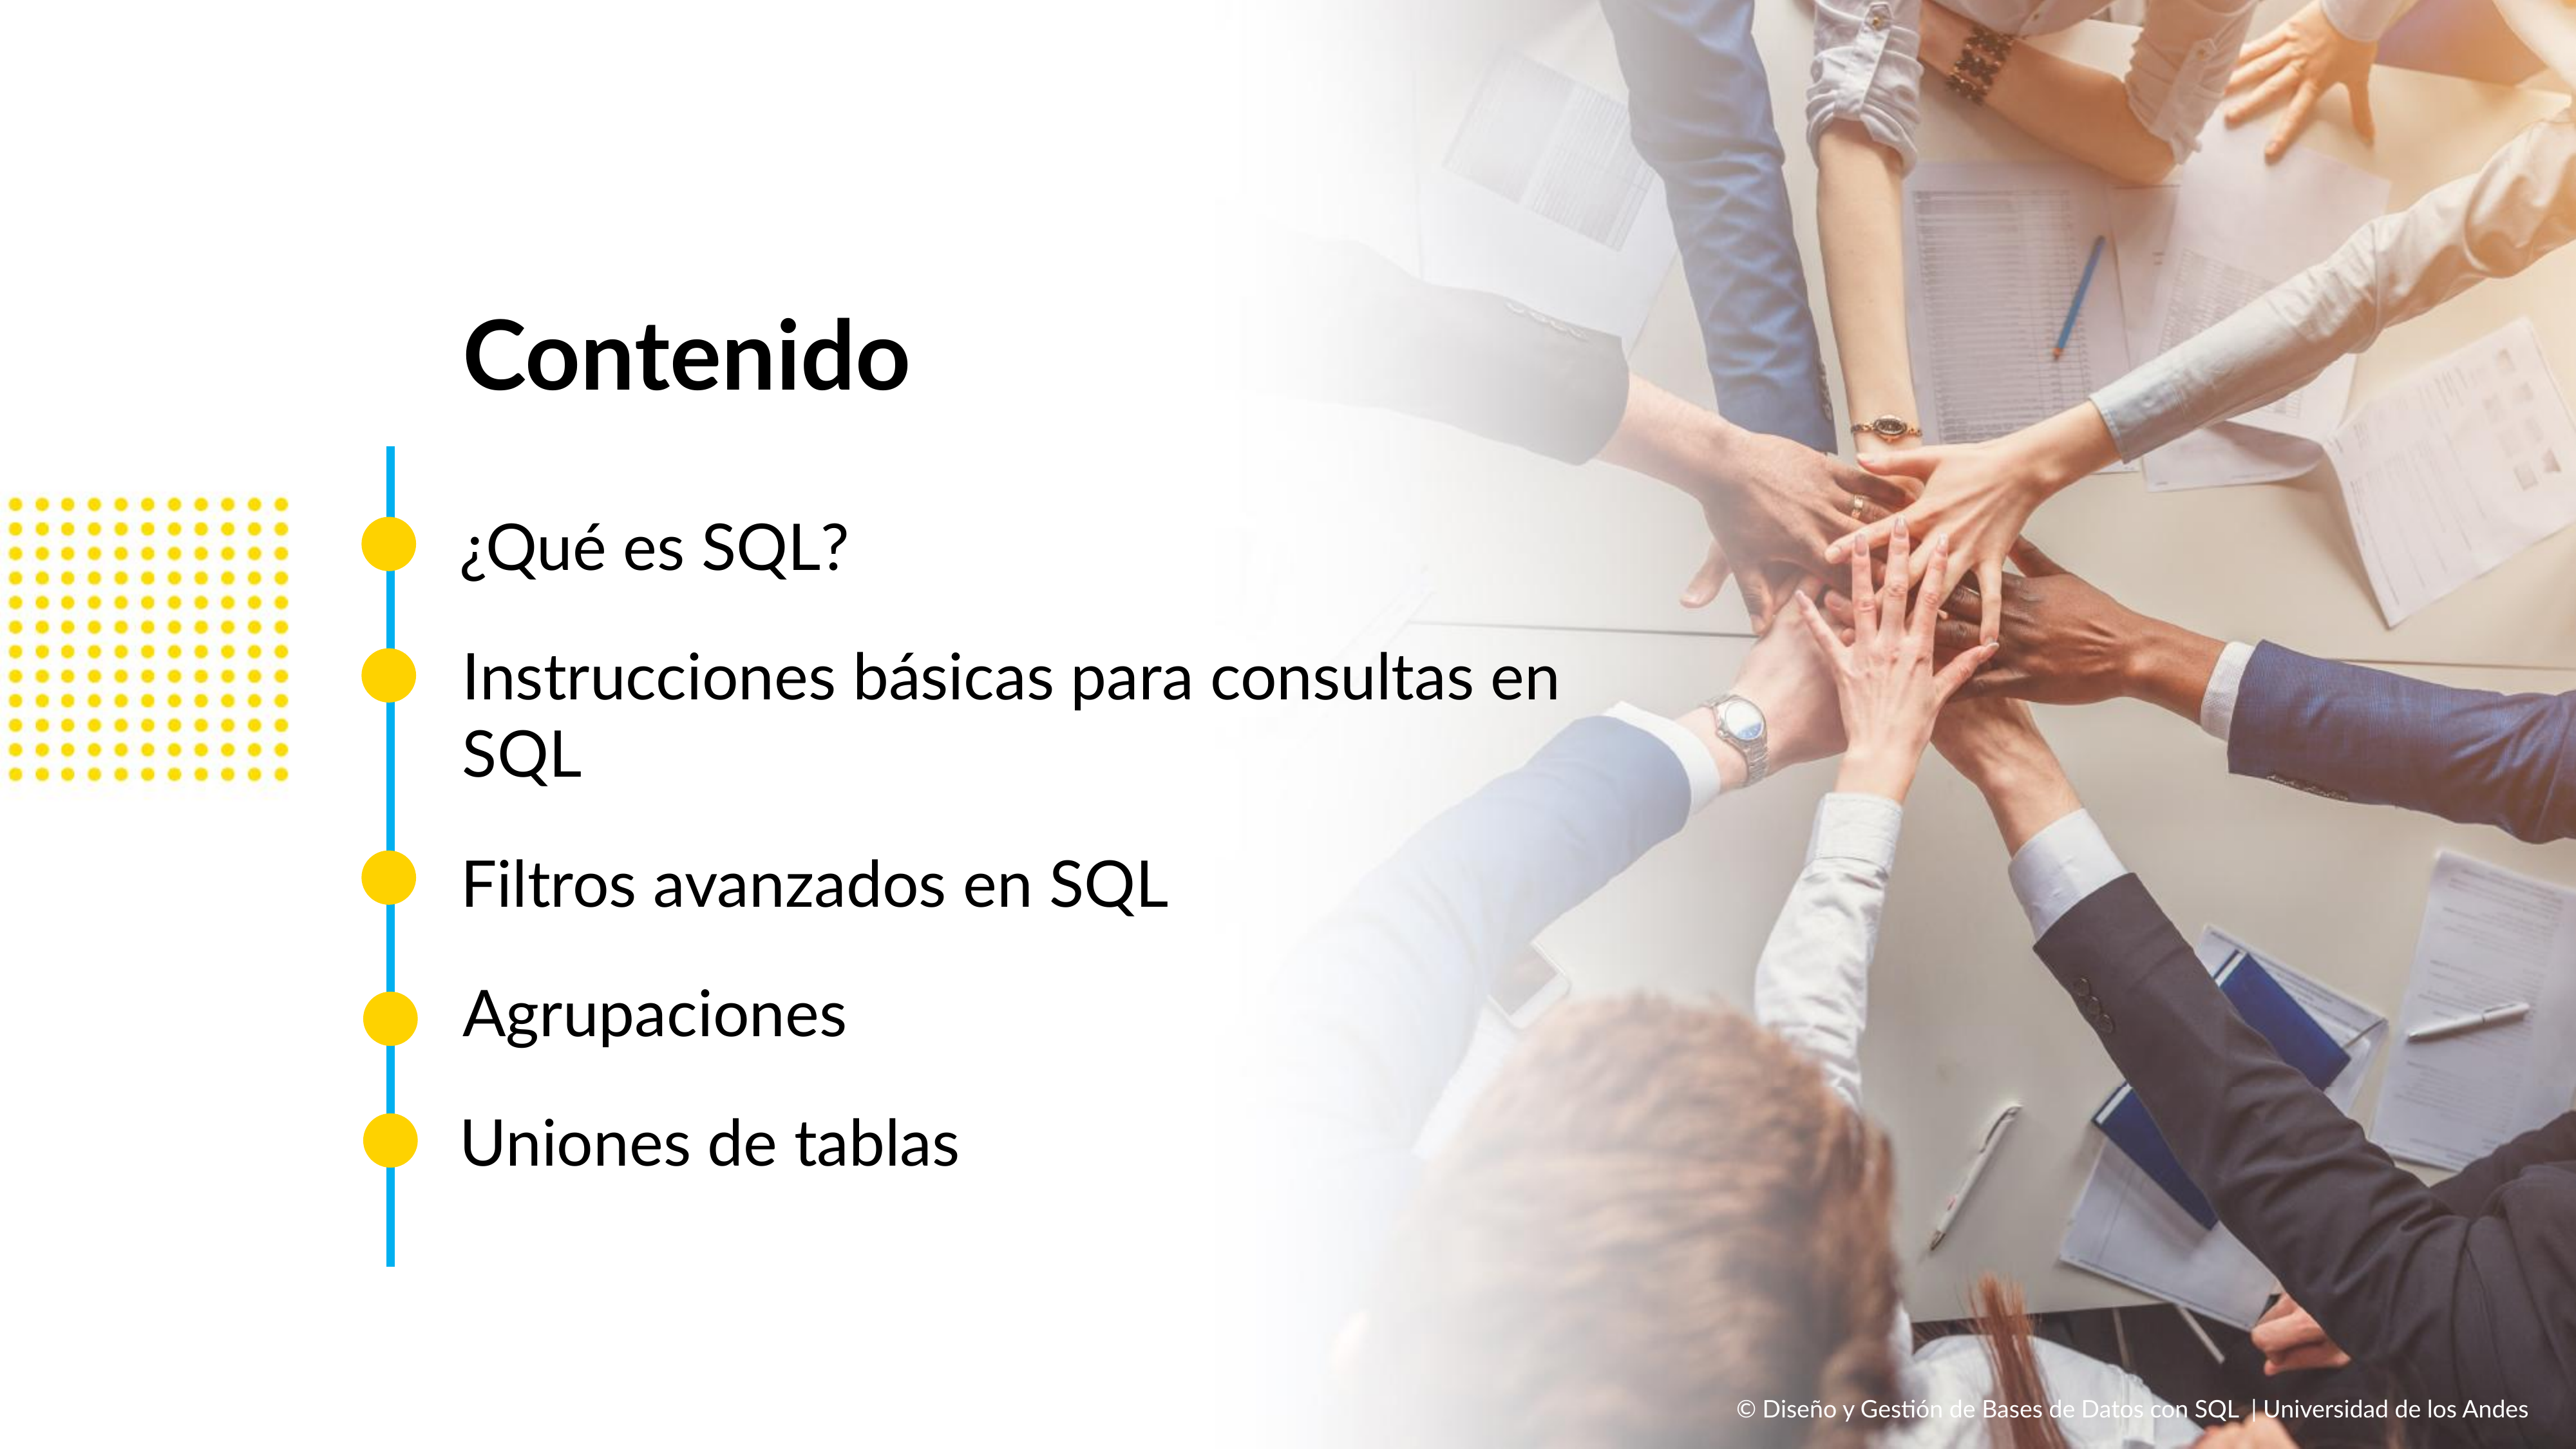

Contenido
¿Qué es SQL?

Instrucciones básicas para consultas en SQL

Filtros avanzados en SQL

Agrupaciones

Uniones de tablas

© Diseño y Gestión de Bases de Datos con SQL  | Universidad de los Andes